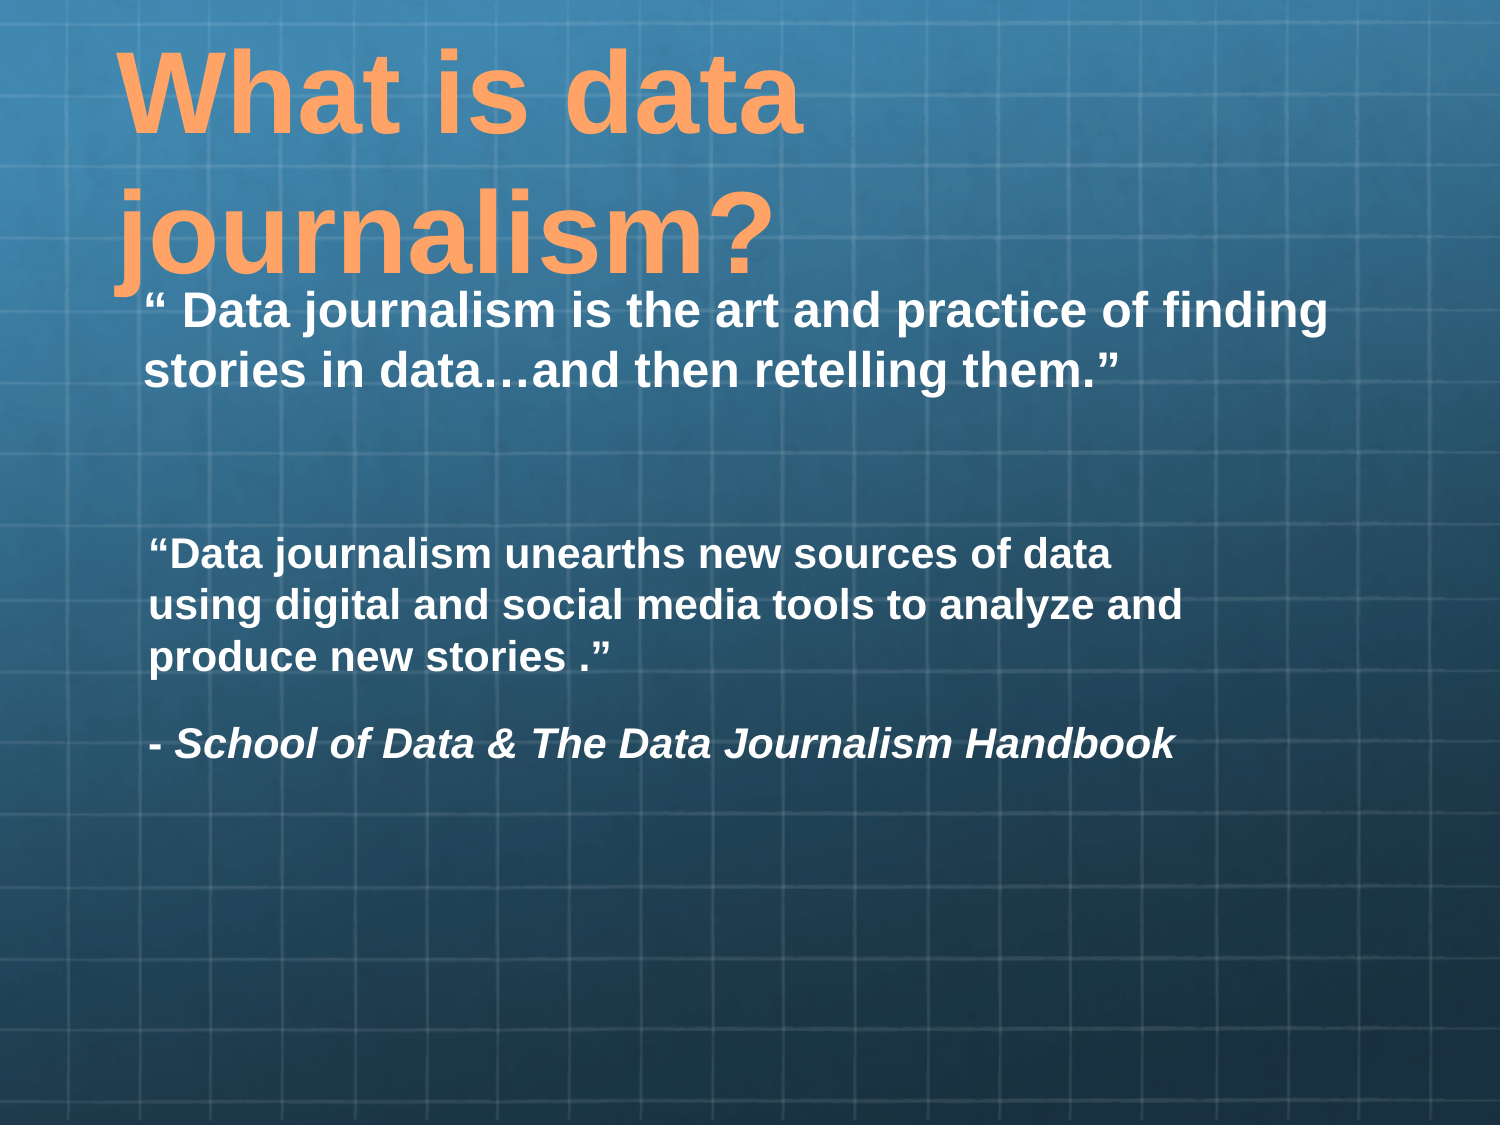

What is data journalism?
“ Data journalism is the art and practice of finding stories in data…and then retelling them.”
“Data journalism unearths new sources of data using digital and social media tools to analyze and produce new stories .”
- School of Data & The Data Journalism Handbook